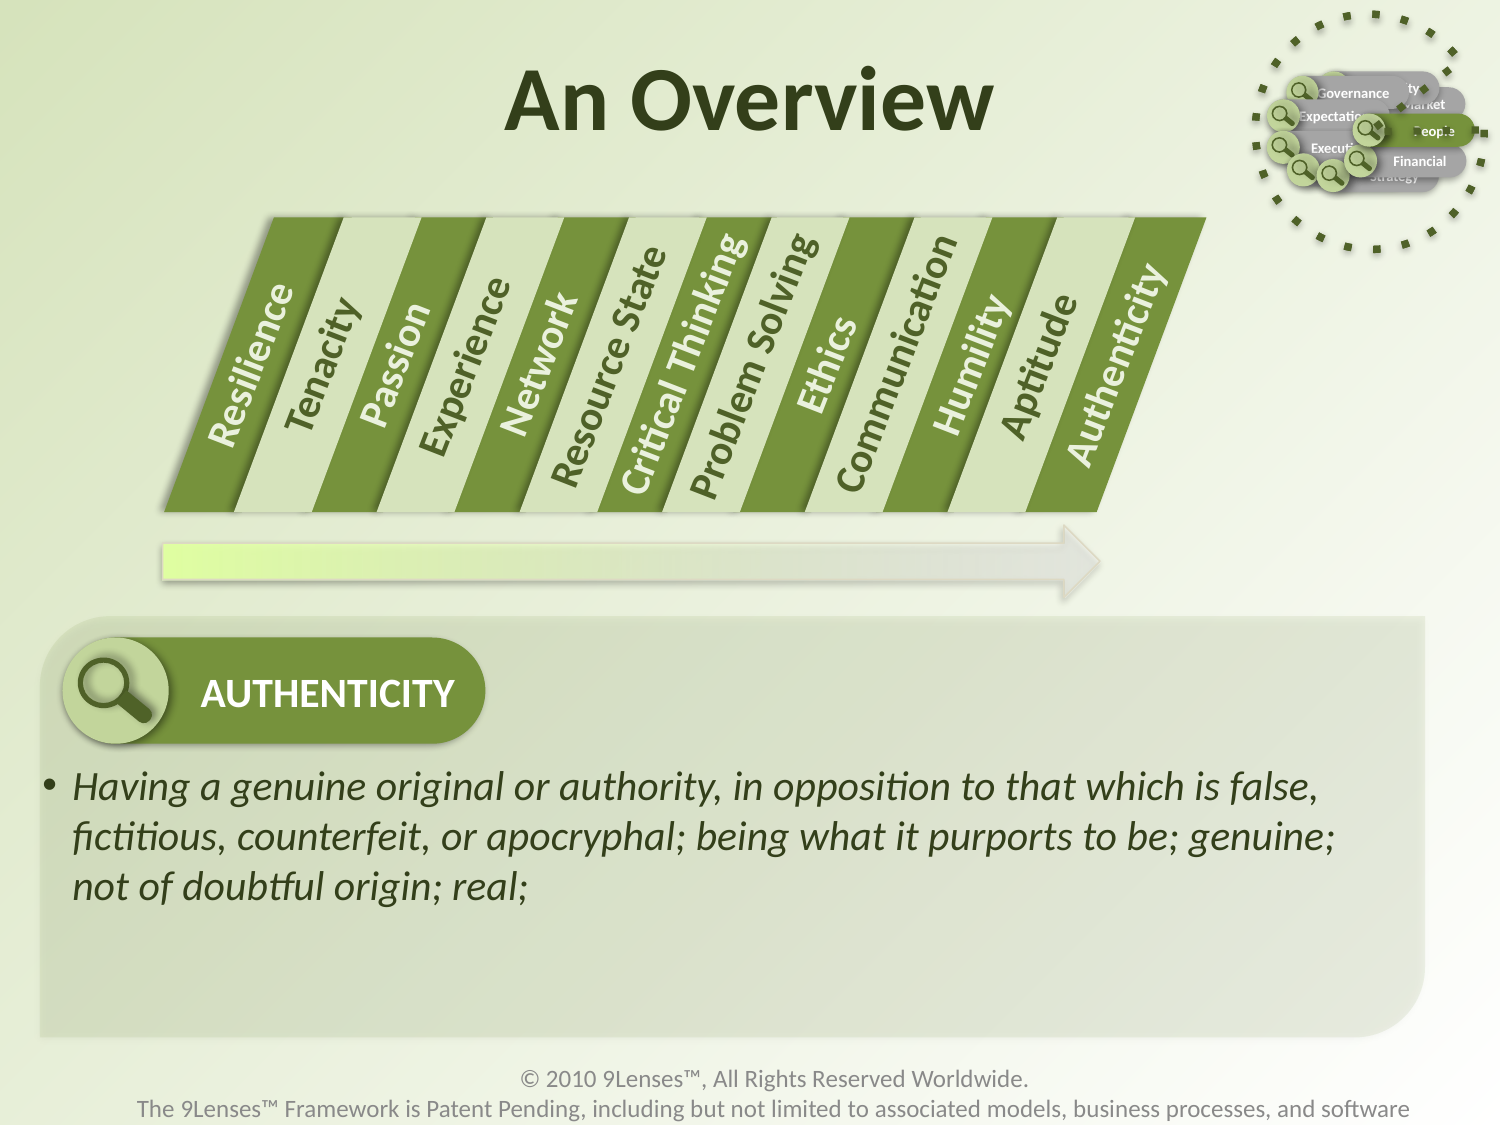

Entity

Governance

Market

Expectation

People

Execution

Financial

Operations

Strategy

# An Overview

Critical Thinking

Problem Solving

Humility

Resource State

Communication

Resilience

Tenacity

Passion

Experience

Network

Ethics

Aptitude

Authenticity

AUTHENTICITY

Having a genuine original or authority, in opposition to that which is false, fictitious, counterfeit, or apocryphal; being what it purports to be; genuine; not of doubtful origin; real;